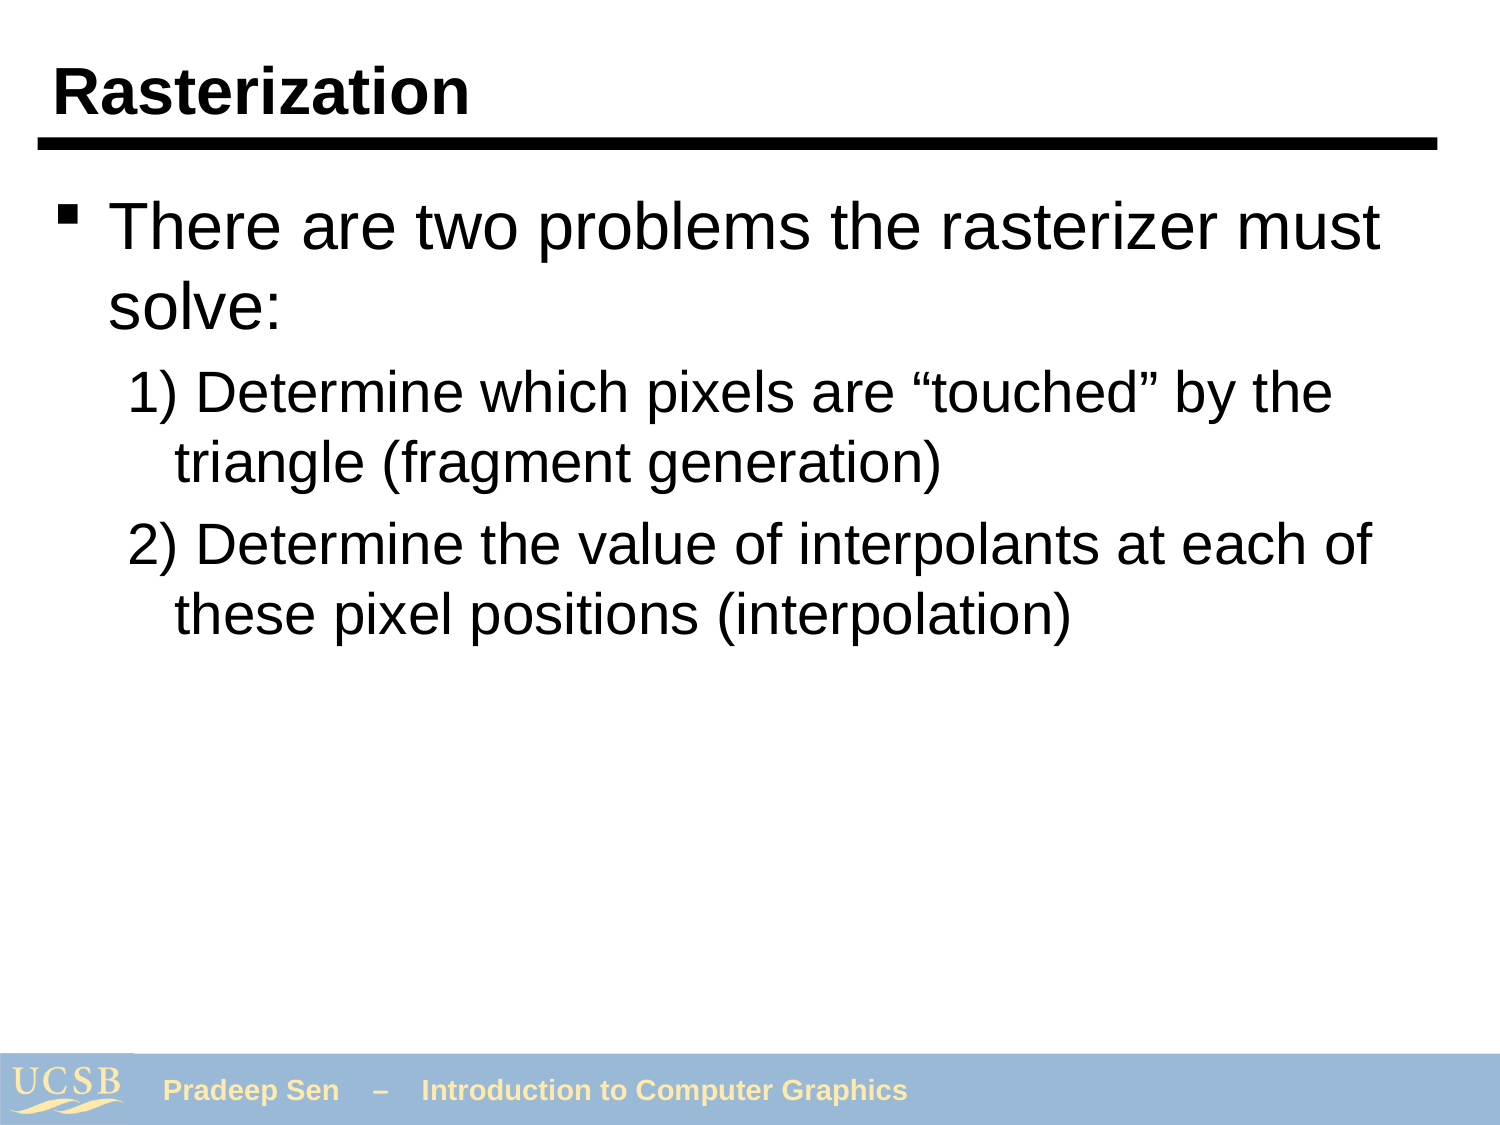

# Rasterization
There are two problems the rasterizer must solve:
1) Determine which pixels are “touched” by the triangle (fragment generation)
2) Determine the value of interpolants at each of these pixel positions (interpolation)